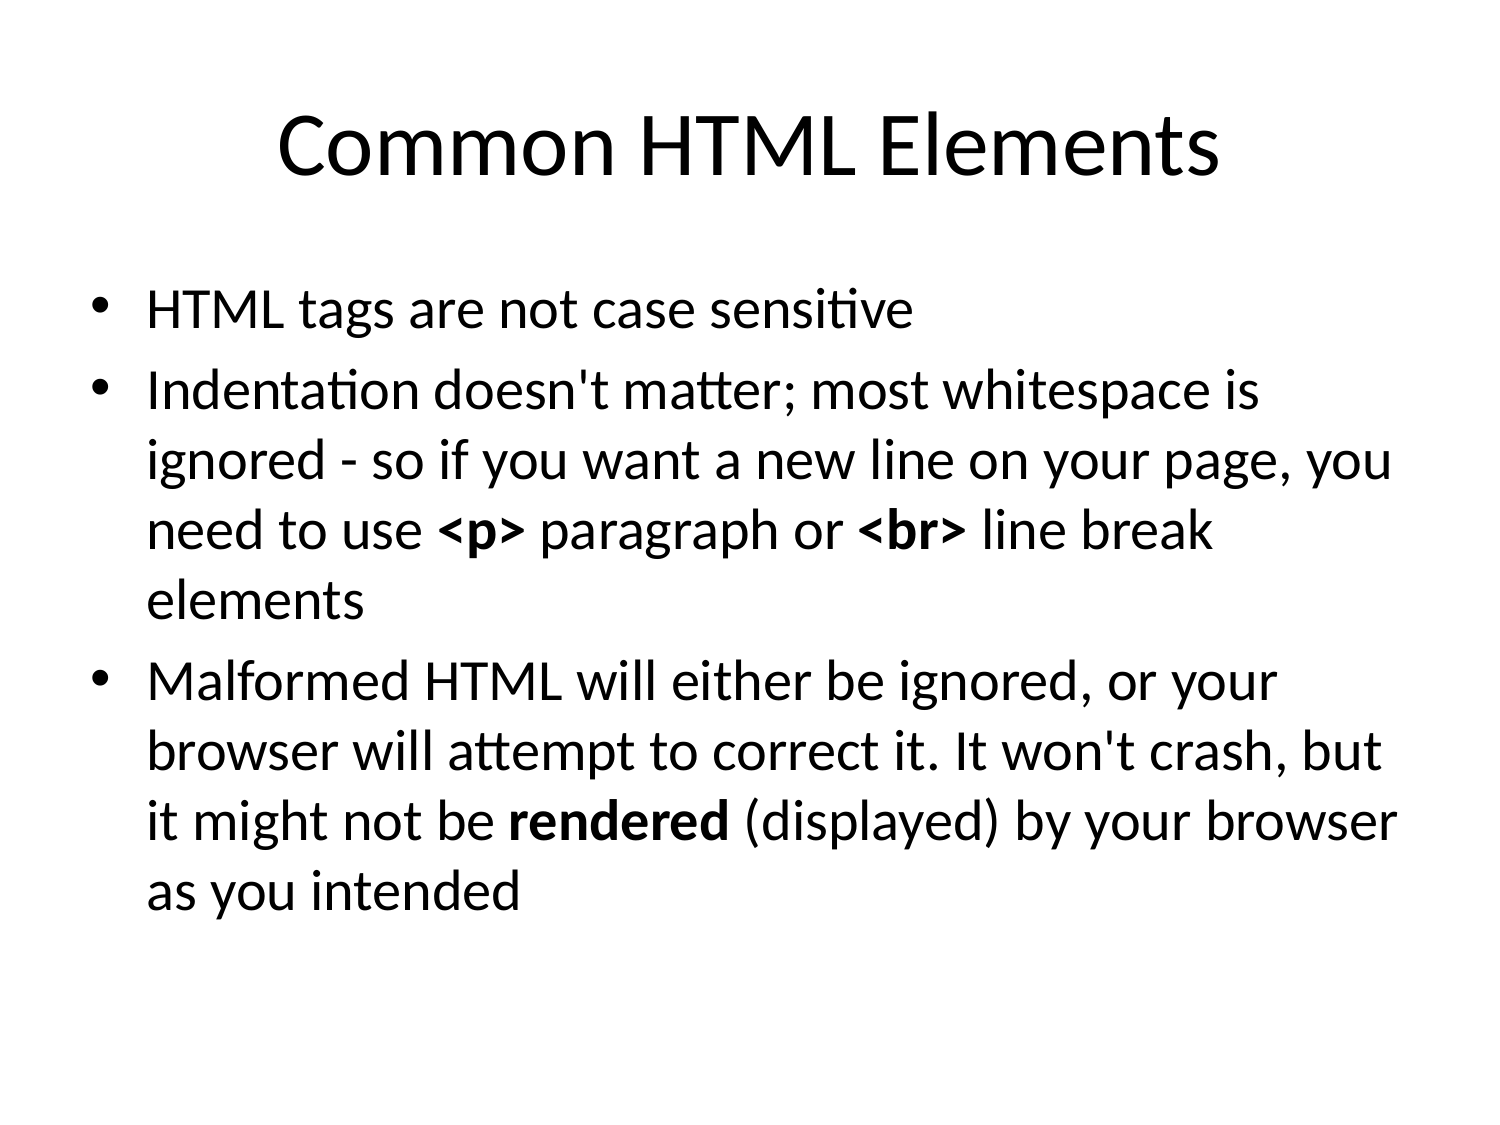

# Common HTML Elements
HTML tags are not case sensitive
Indentation doesn't matter; most whitespace is ignored - so if you want a new line on your page, you need to use <p> paragraph or <br> line break elements
Malformed HTML will either be ignored, or your browser will attempt to correct it. It won't crash, but it might not be rendered (displayed) by your browser as you intended